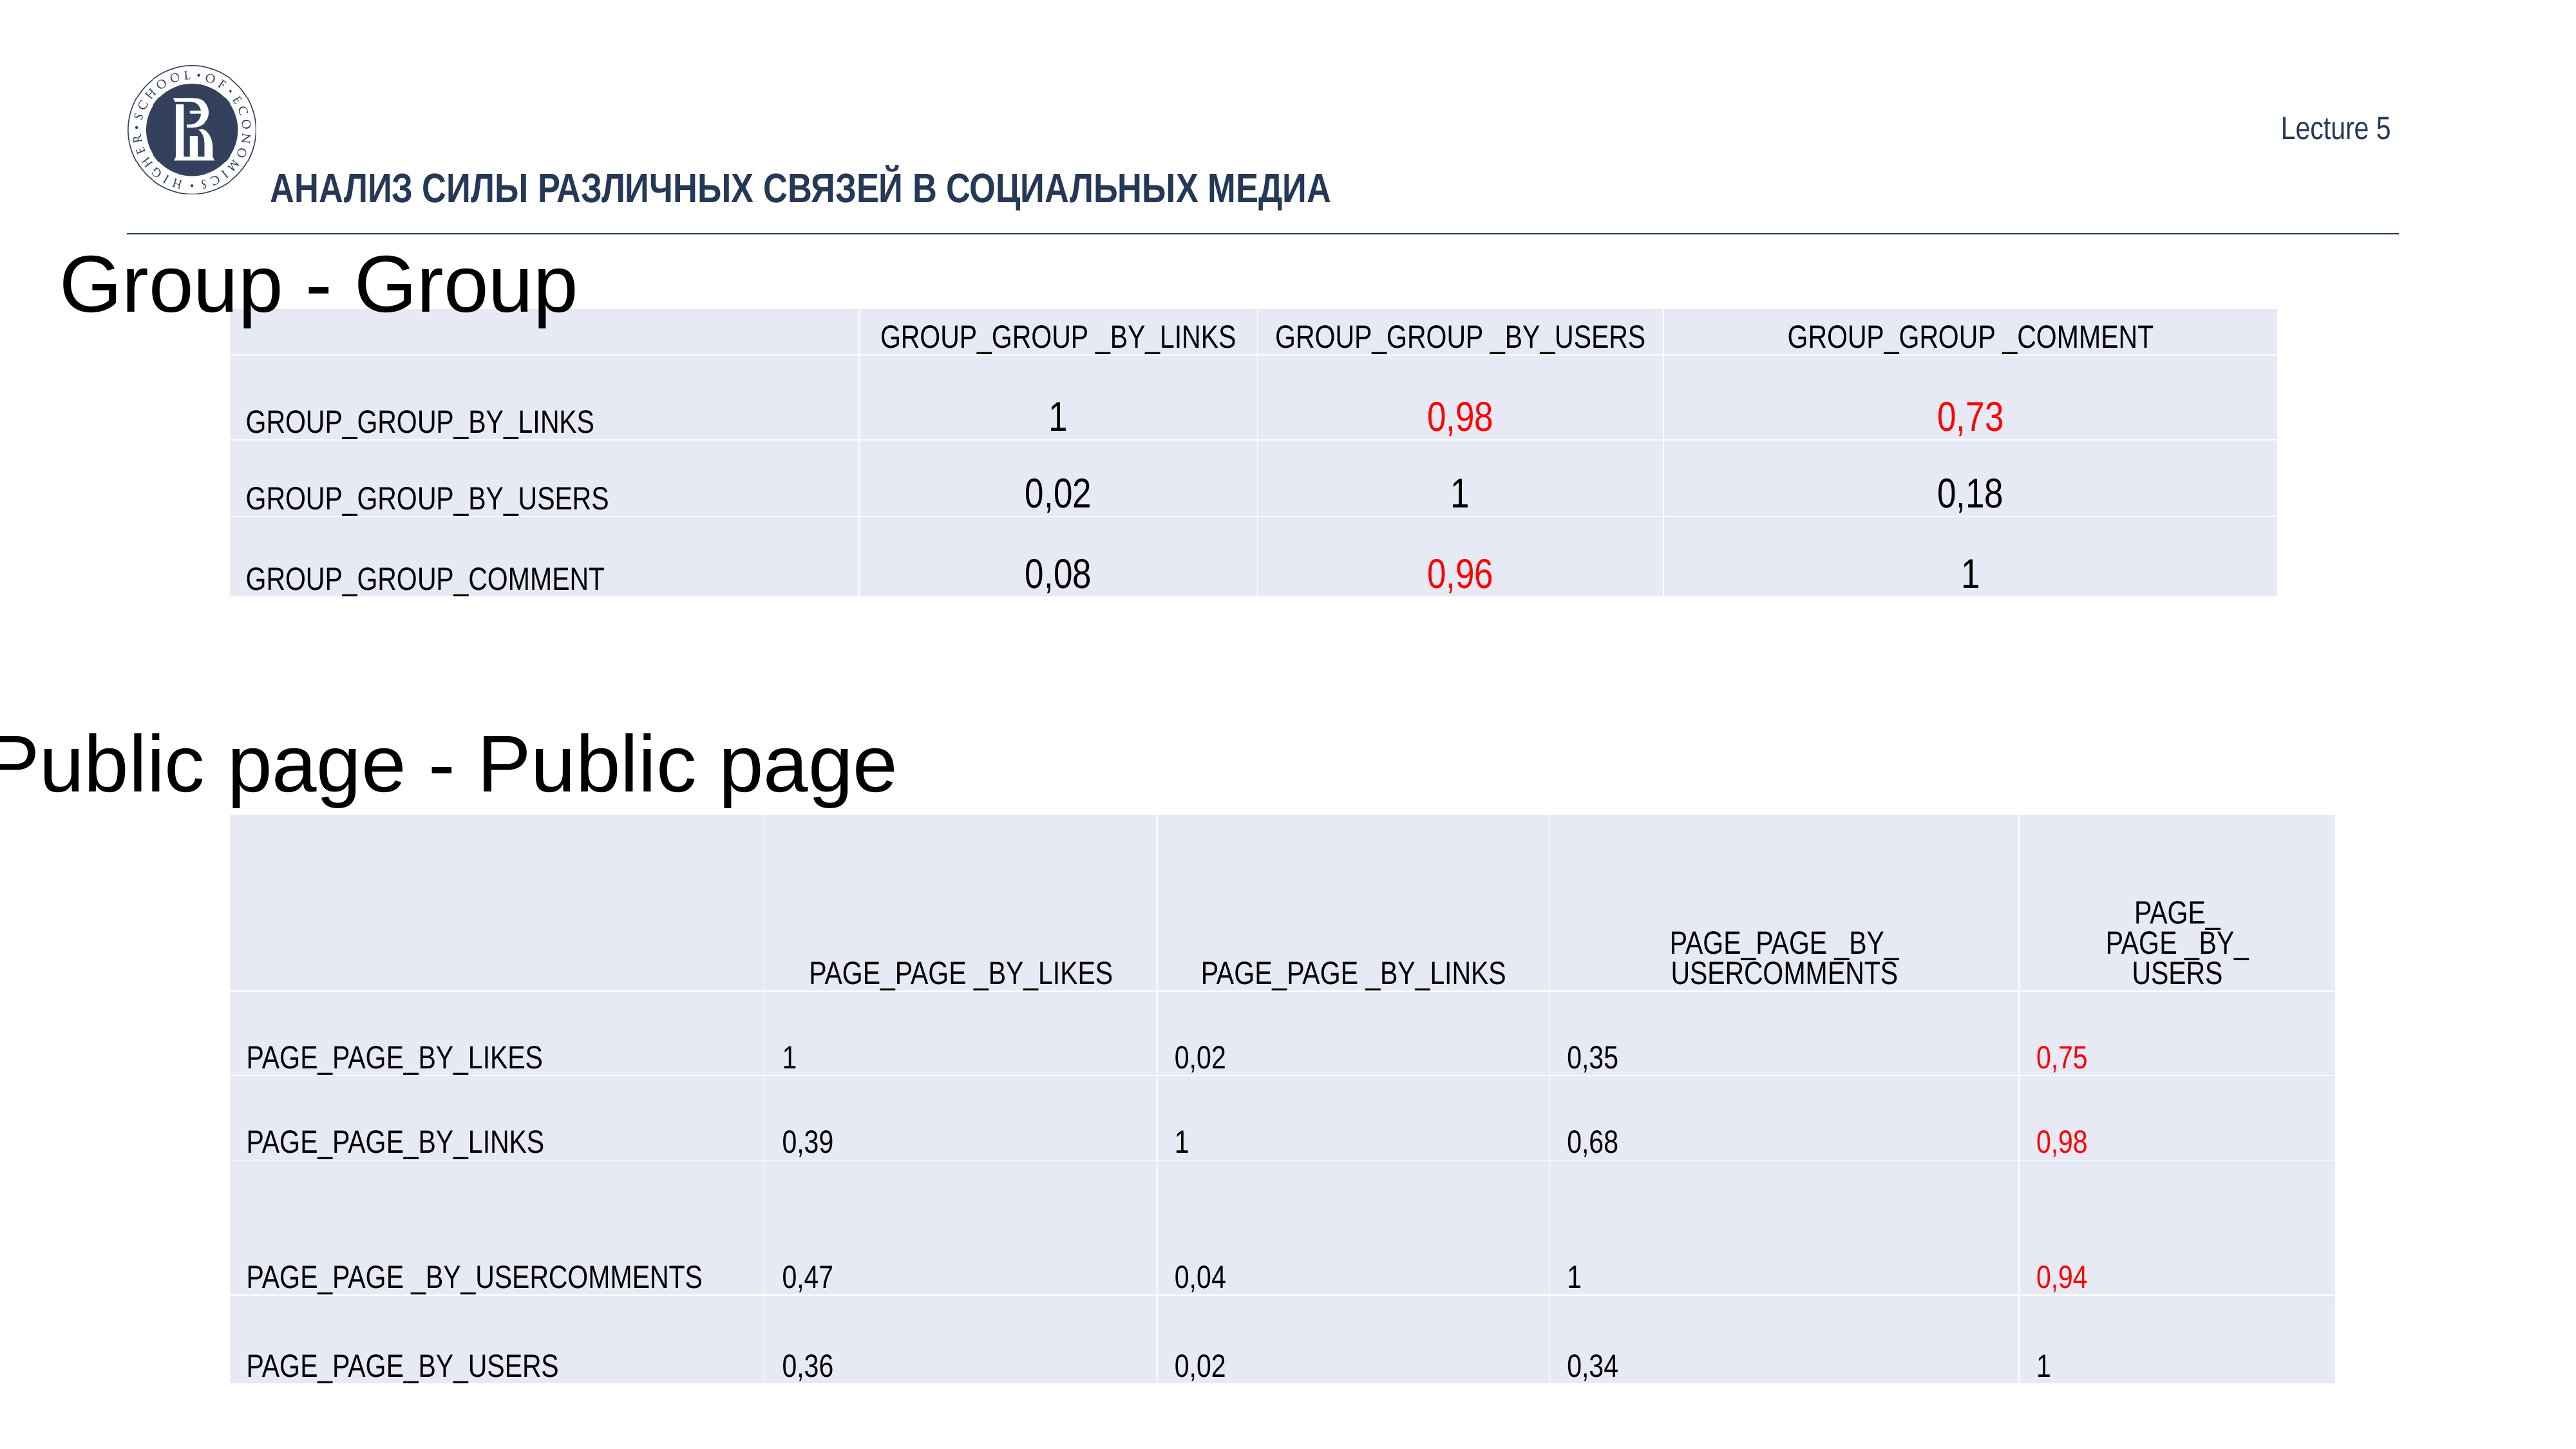

#

Анализ силы различных связей в социальных медиа
Group - Group

|  | GROUP\_GROUP \_BY\_LINKS | GROUP\_GROUP \_BY\_USERS | GROUP\_GROUP \_COMMENT |
| --- | --- | --- | --- |
| GROUP\_GROUP\_BY\_LINKS | 1 | 0,98 | 0,73 |
| GROUP\_GROUP\_BY\_USERS | 0,02 | 1 | 0,18 |
| GROUP\_GROUP\_COMMENT | 0,08 | 0,96 | 1 |
Public page - Public page
|  | PAGE\_PAGE \_BY\_LIKES | PAGE\_PAGE \_BY\_LINKS | PAGE\_PAGE \_BY\_ USERCOMMENTS | PAGE\_ PAGE \_BY\_ USERS |
| --- | --- | --- | --- | --- |
| PAGE\_PAGE\_BY\_LIKES | 1 | 0,02 | 0,35 | 0,75 |
| PAGE\_PAGE\_BY\_LINKS | 0,39 | 1 | 0,68 | 0,98 |
| PAGE\_PAGE \_BY\_USERCOMMENTS | 0,47 | 0,04 | 1 | 0,94 |
| PAGE\_PAGE\_BY\_USERS | 0,36 | 0,02 | 0,34 | 1 |